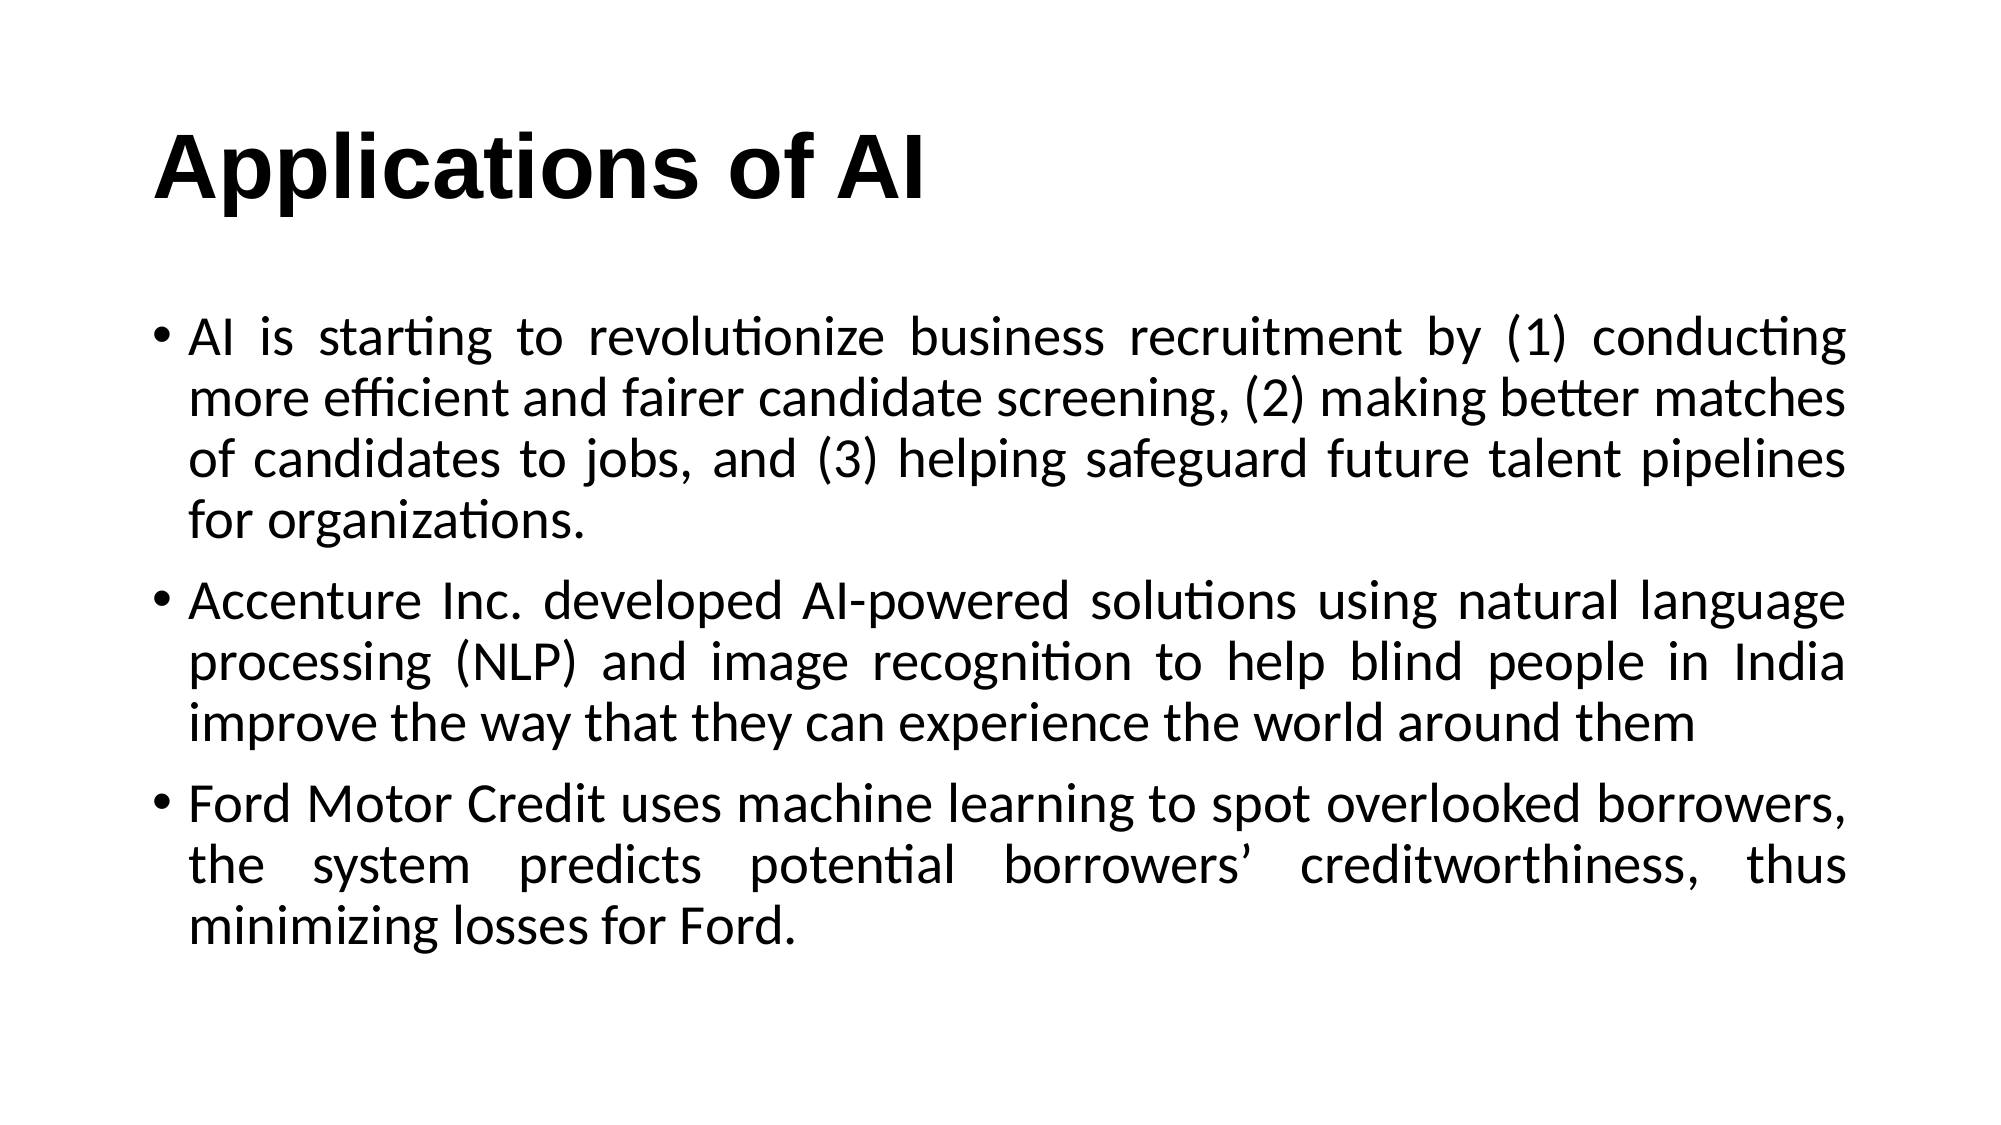

# Applications of AI
AI is starting to revolutionize business recruitment by (1) conducting more efficient and fairer candidate screening, (2) making better matches of candidates to jobs, and (3) helping safeguard future talent pipelines for organizations.
Accenture Inc. developed AI-powered solutions using natural language processing (NLP) and image recognition to help blind people in India improve the way that they can experience the world around them
Ford Motor Credit uses machine learning to spot overlooked borrowers, the system predicts potential borrowers’ creditworthiness, thus minimizing losses for Ford.